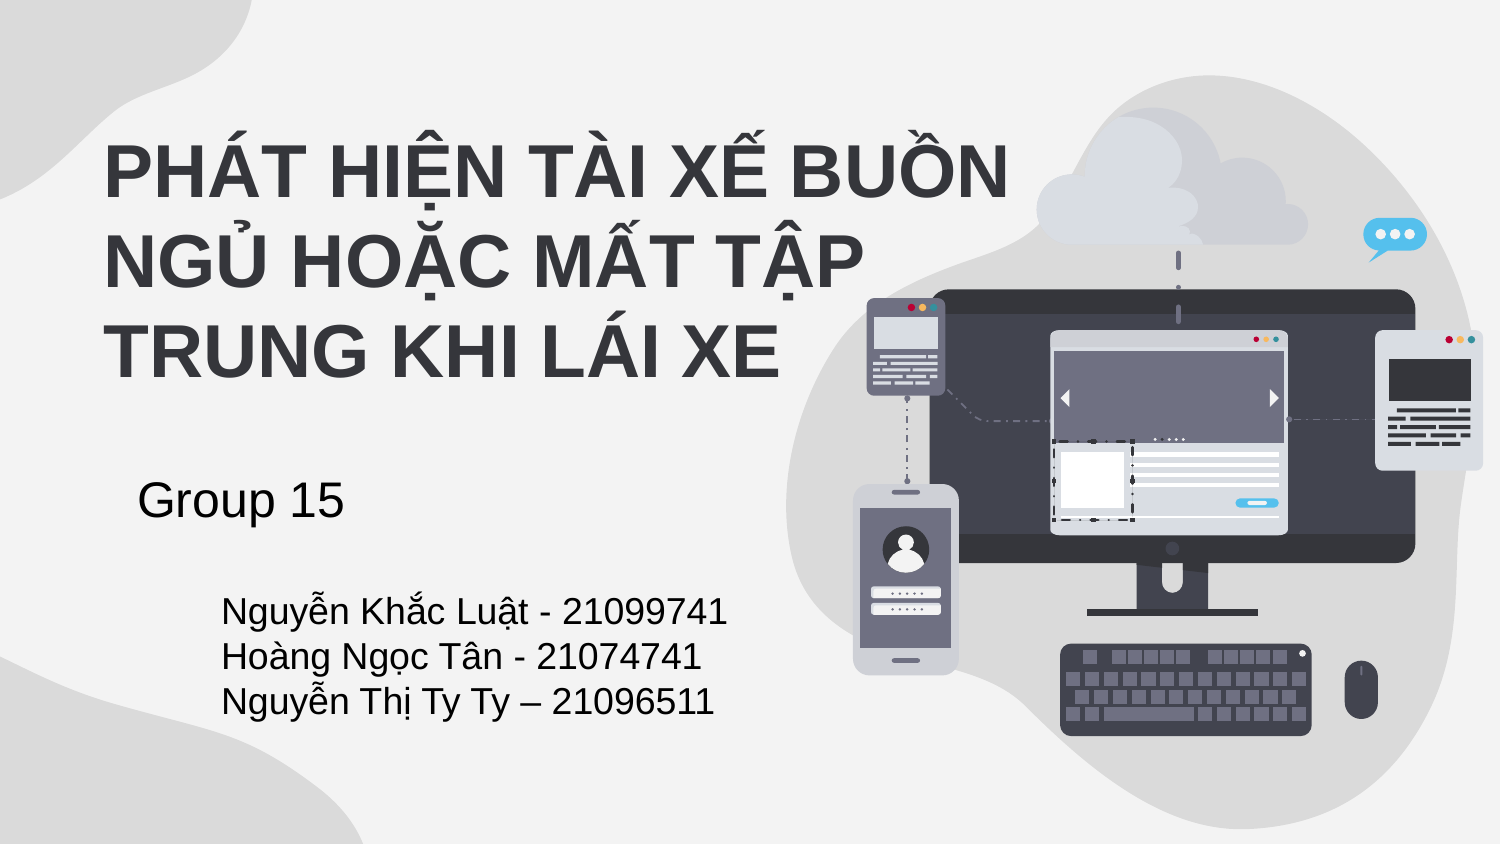

# PHÁT HIỆN TÀI XẾ BUỒN NGỦ HOẶC MẤT TẬP TRUNG KHI LÁI XE

Group 15

        Nguyễn Khắc Luật - 21099741
        Hoàng Ngọc Tân - 21074741
        Nguyễn Thị Ty Ty – 21096511